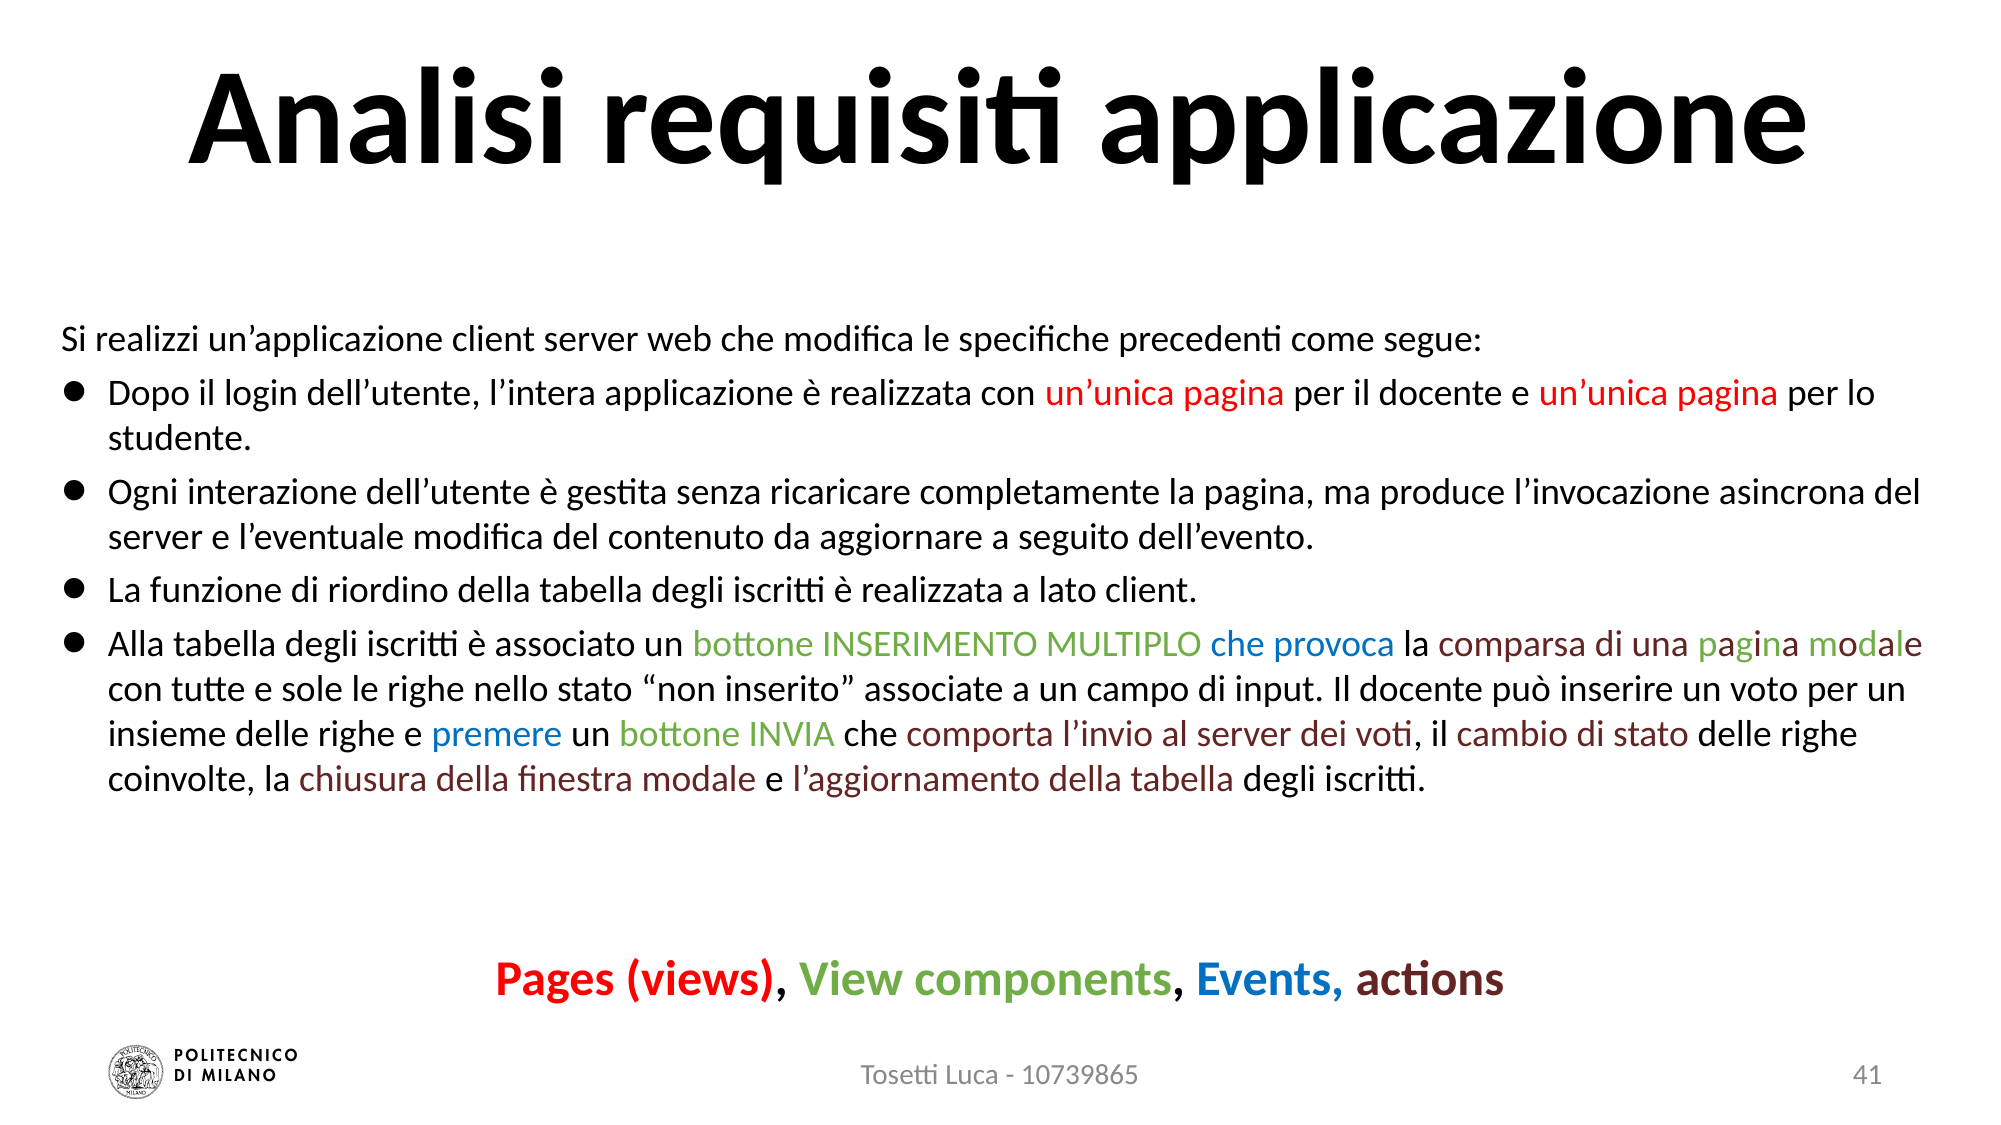

# Analisi requisiti applicazione
Si realizzi un’applicazione client server web che modifica le specifiche precedenti come segue:
Dopo il login dell’utente, l’intera applicazione è realizzata con un’unica pagina per il docente e un’unica pagina per lo studente.
Ogni interazione dell’utente è gestita senza ricaricare completamente la pagina, ma produce l’invocazione asincrona del server e l’eventuale modifica del contenuto da aggiornare a seguito dell’evento.
La funzione di riordino della tabella degli iscritti è realizzata a lato client.
Alla tabella degli iscritti è associato un bottone INSERIMENTO MULTIPLO che provoca la comparsa di una pagina modale con tutte e sole le righe nello stato “non inserito” associate a un campo di input. Il docente può inserire un voto per un insieme delle righe e premere un bottone INVIA che comporta l’invio al server dei voti, il cambio di stato delle righe coinvolte, la chiusura della finestra modale e l’aggiornamento della tabella degli iscritti.
Pages (views), View components, Events, actions
Tosetti Luca - 10739865
41